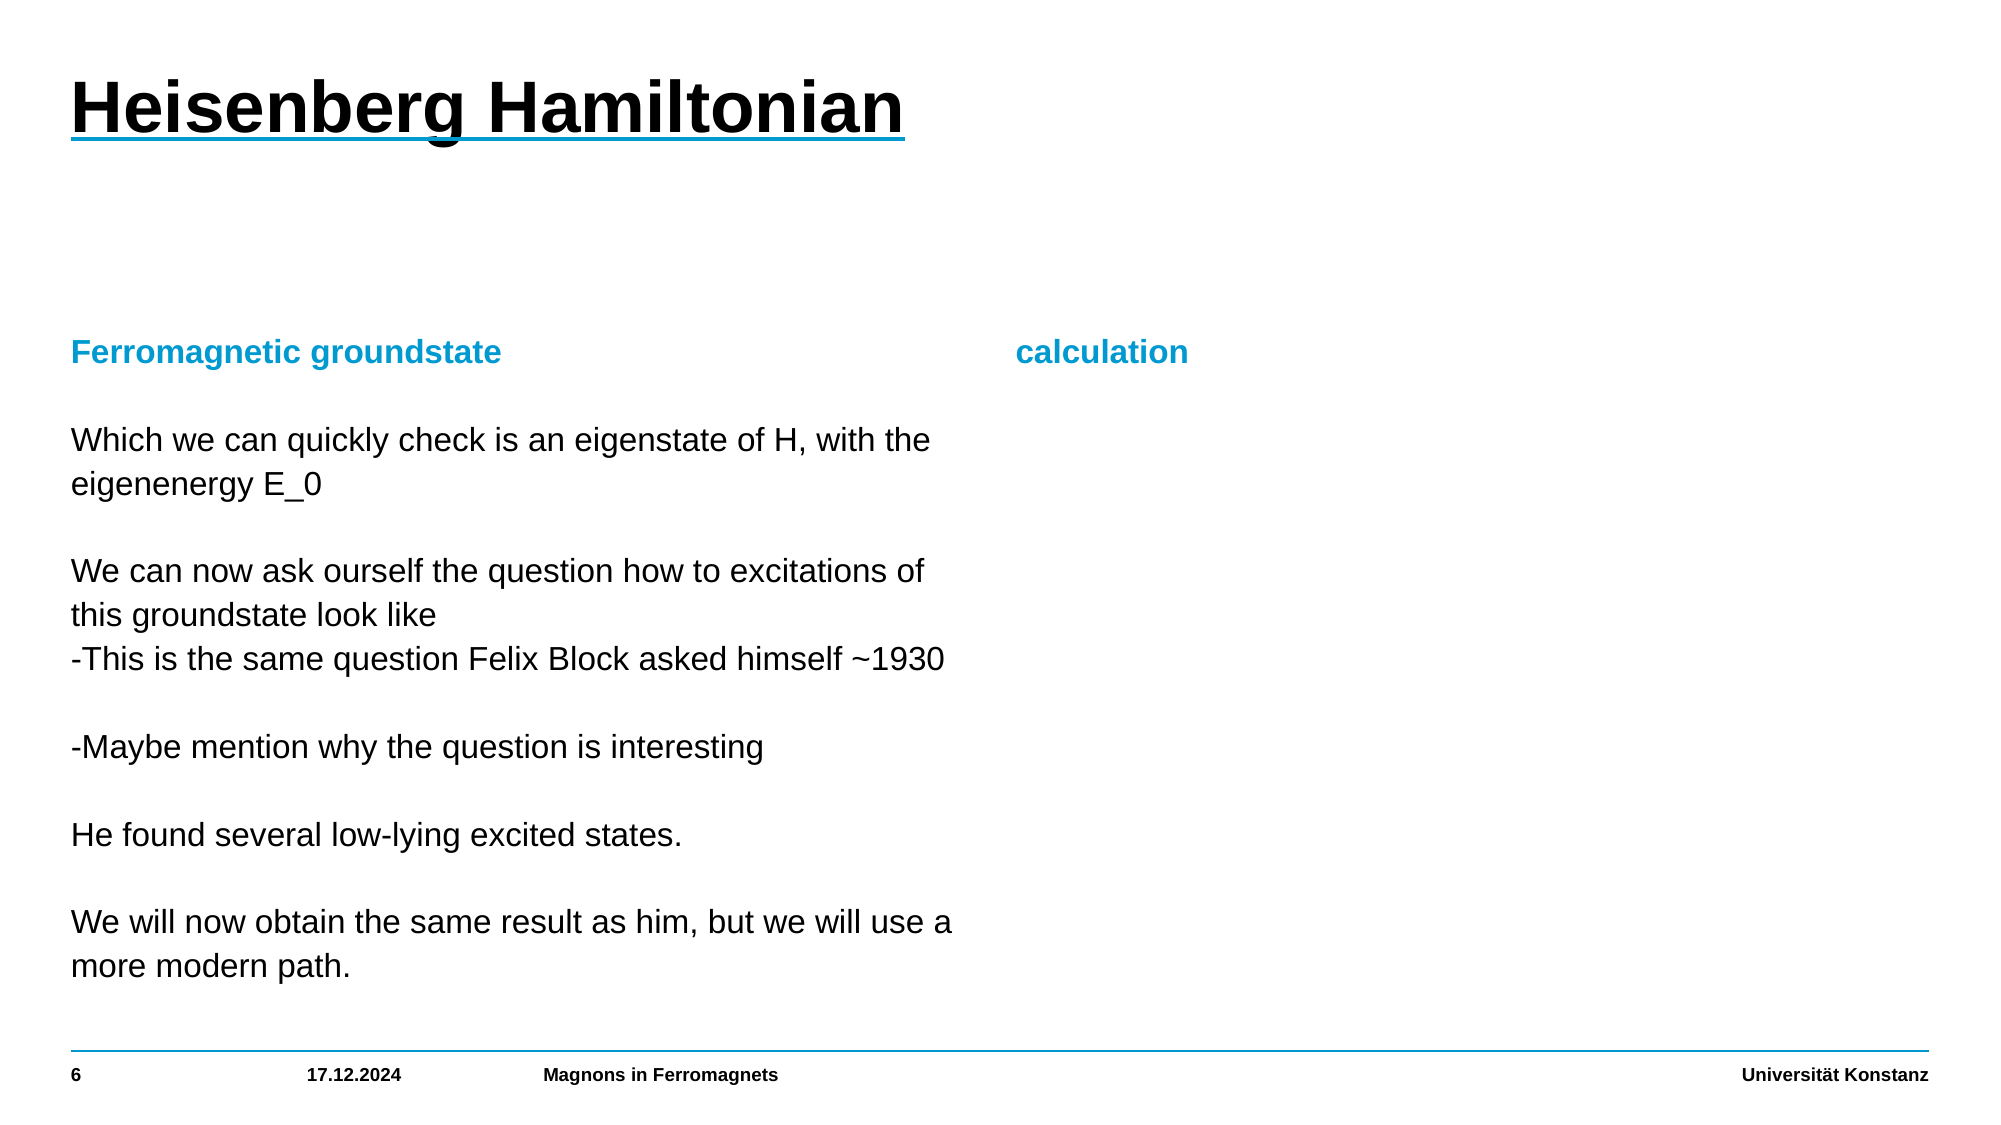

# Heisenberg Hamiltonian
Ferromagnetic groundstate

Which we can quickly check is an eigenstate of H, with the eigenenergy E_0

We can now ask ourself the question how to excitations of this groundstate look like
-This is the same question Felix Block asked himself ~1930

-Maybe mention why the question is interesting

He found several low-lying excited states.

We will now obtain the same result as him, but we will use a more modern path.
calculation
6
17.12.2024
Magnons in Ferromagnets